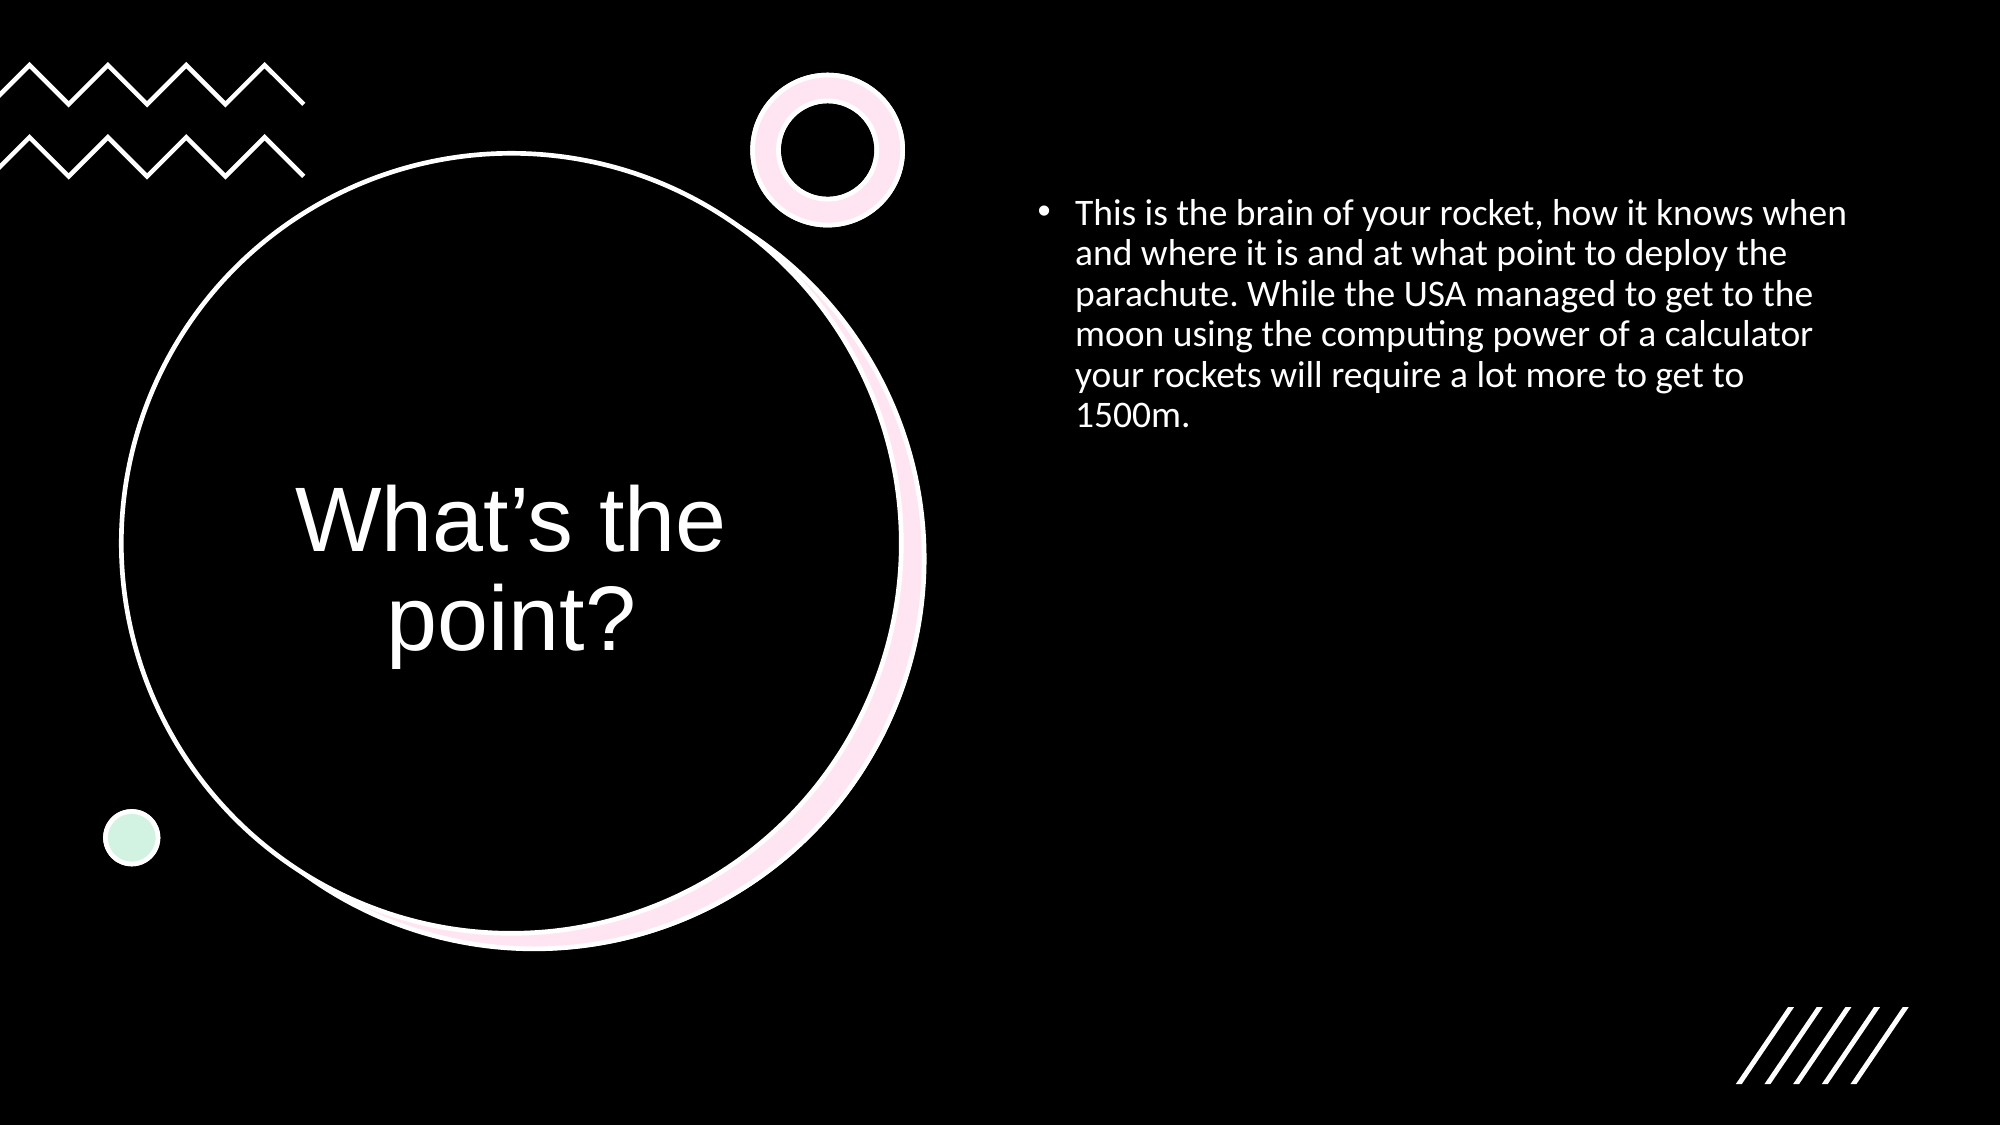

This is the brain of your rocket, how it knows when and where it is and at what point to deploy the parachute. While the USA managed to get to the moon using the computing power of a calculator your rockets will require a lot more to get to 1500m.
# What’s the point?